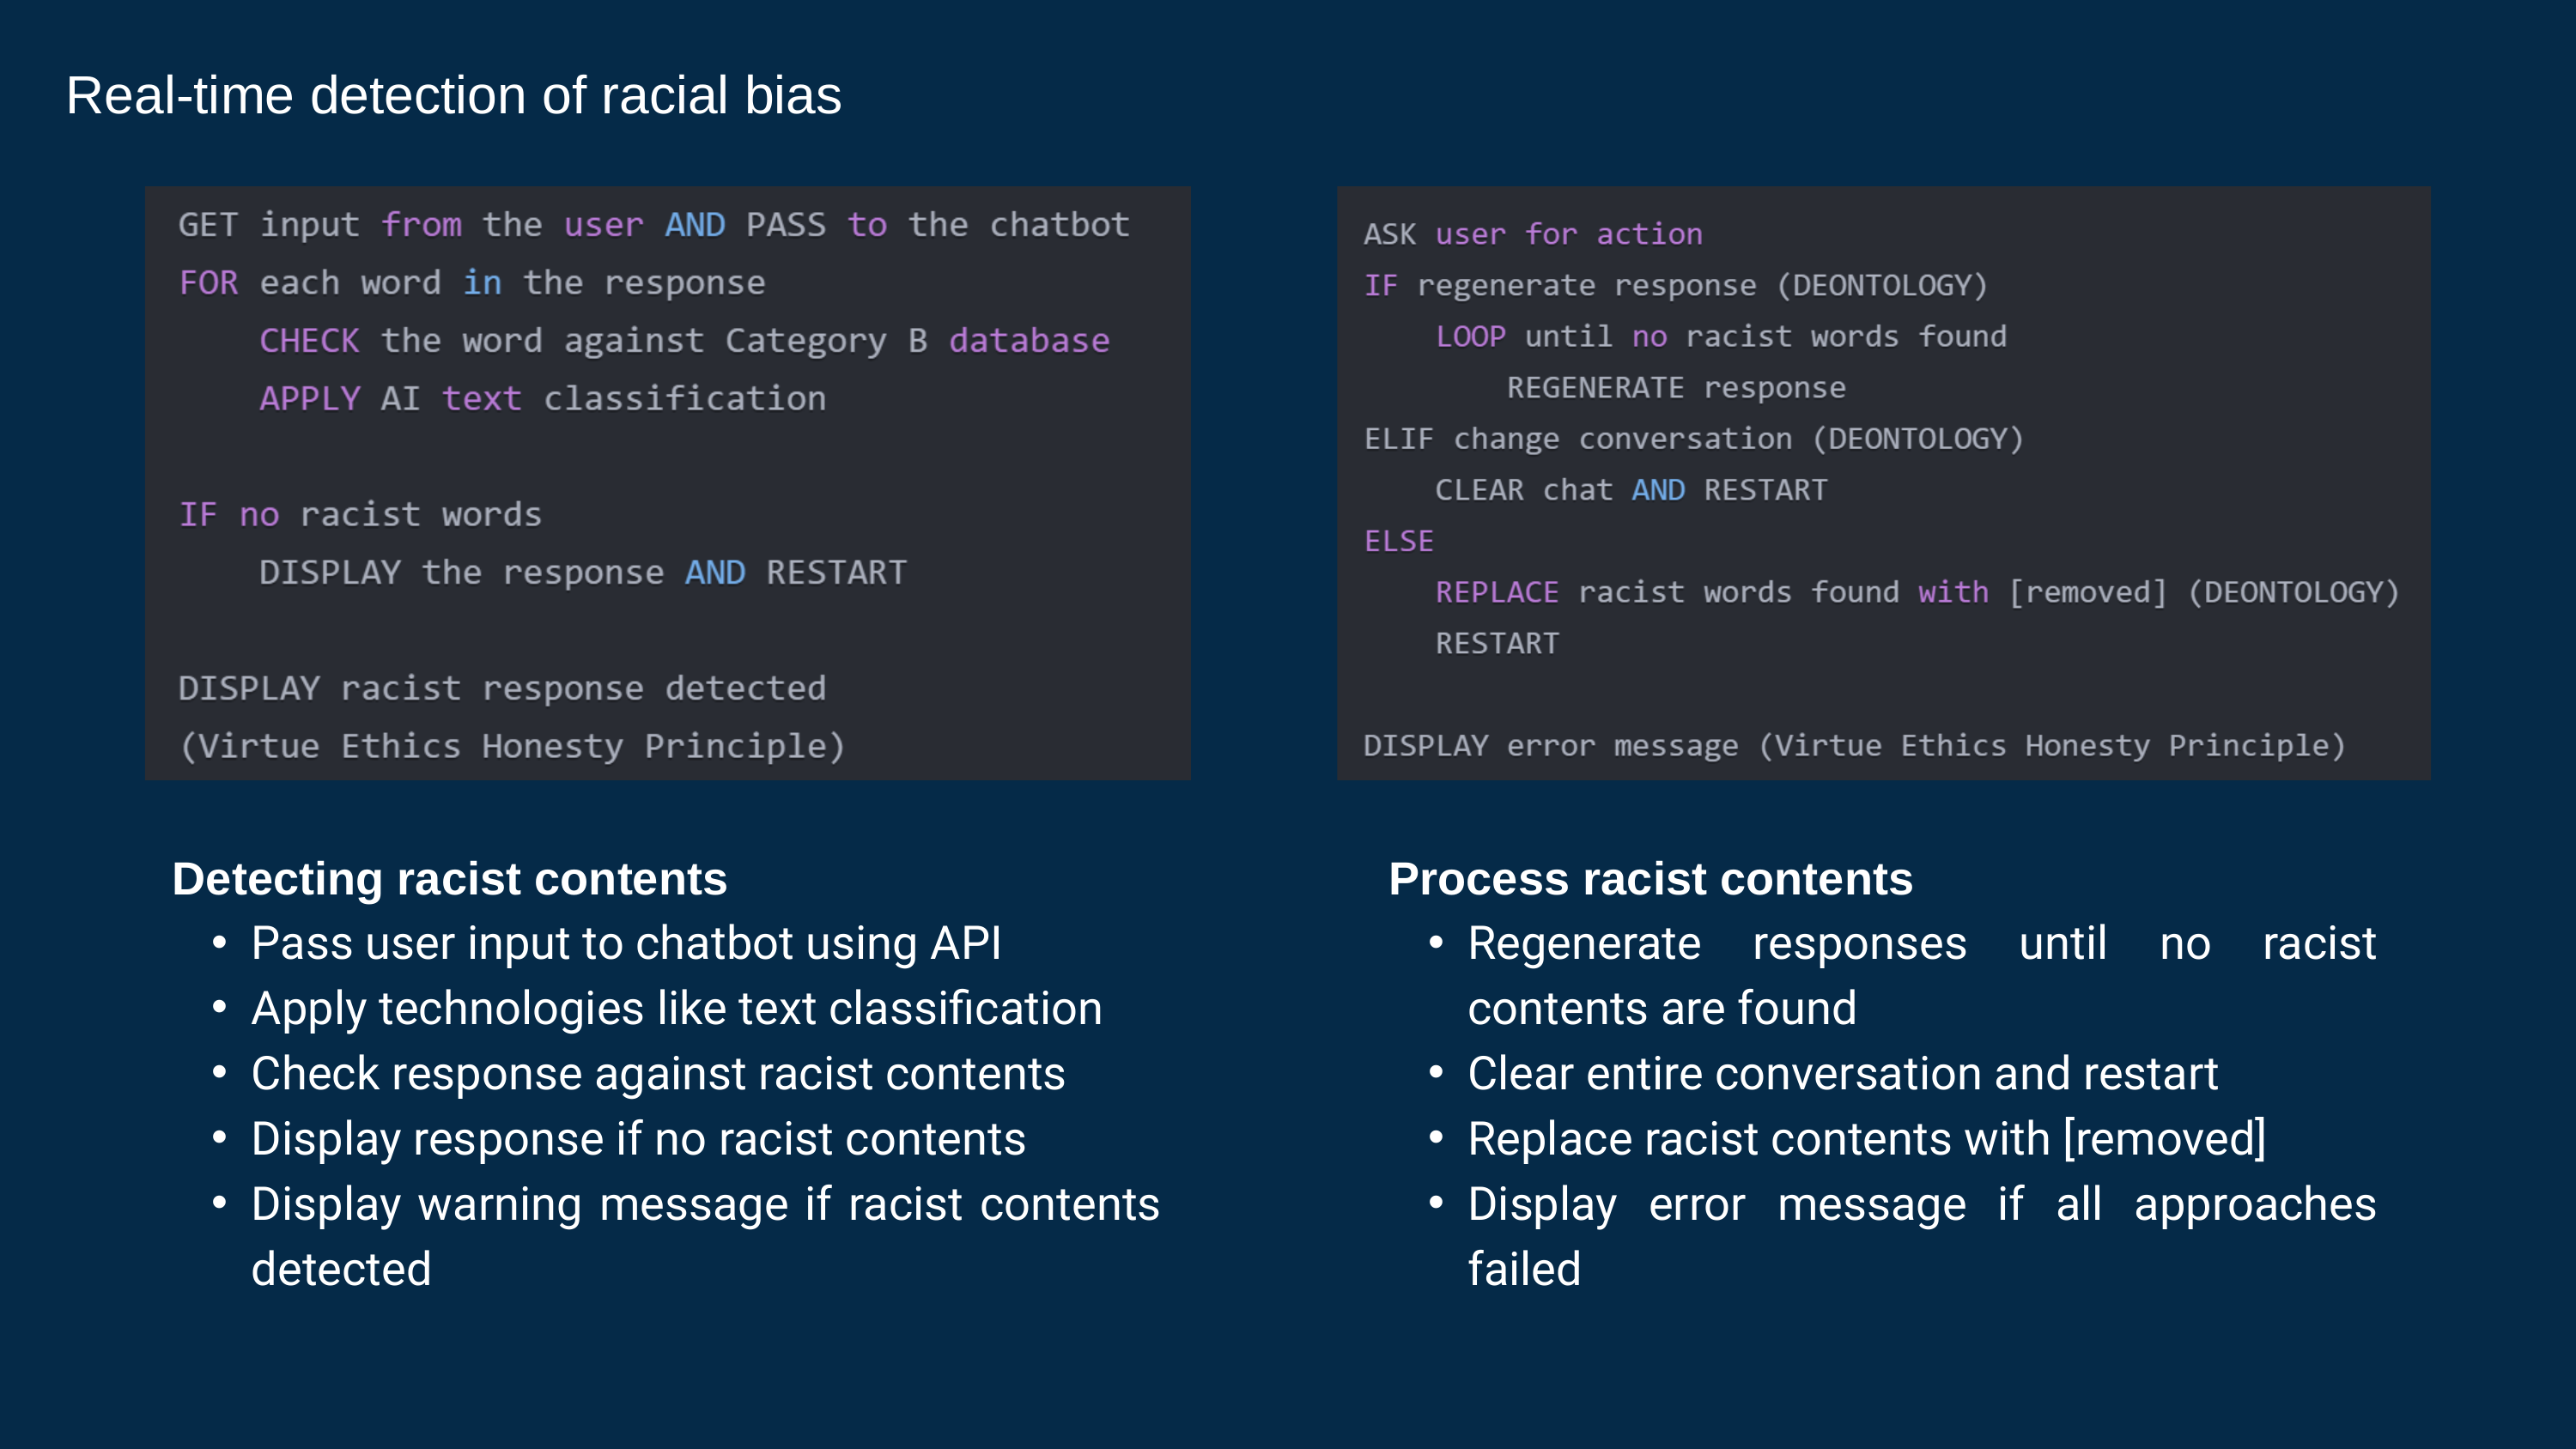

Real-time detection of racial bias

Detecting racist contents
Pass user input to chatbot using API
Apply technologies like text classification
Check response against racist contents
Display response if no racist contents
Display warning message if racist contents detected

Process racist contents
Regenerate responses until no racist contents are found
Clear entire conversation and restart
Replace racist contents with [removed]
Display error message if all approaches failed